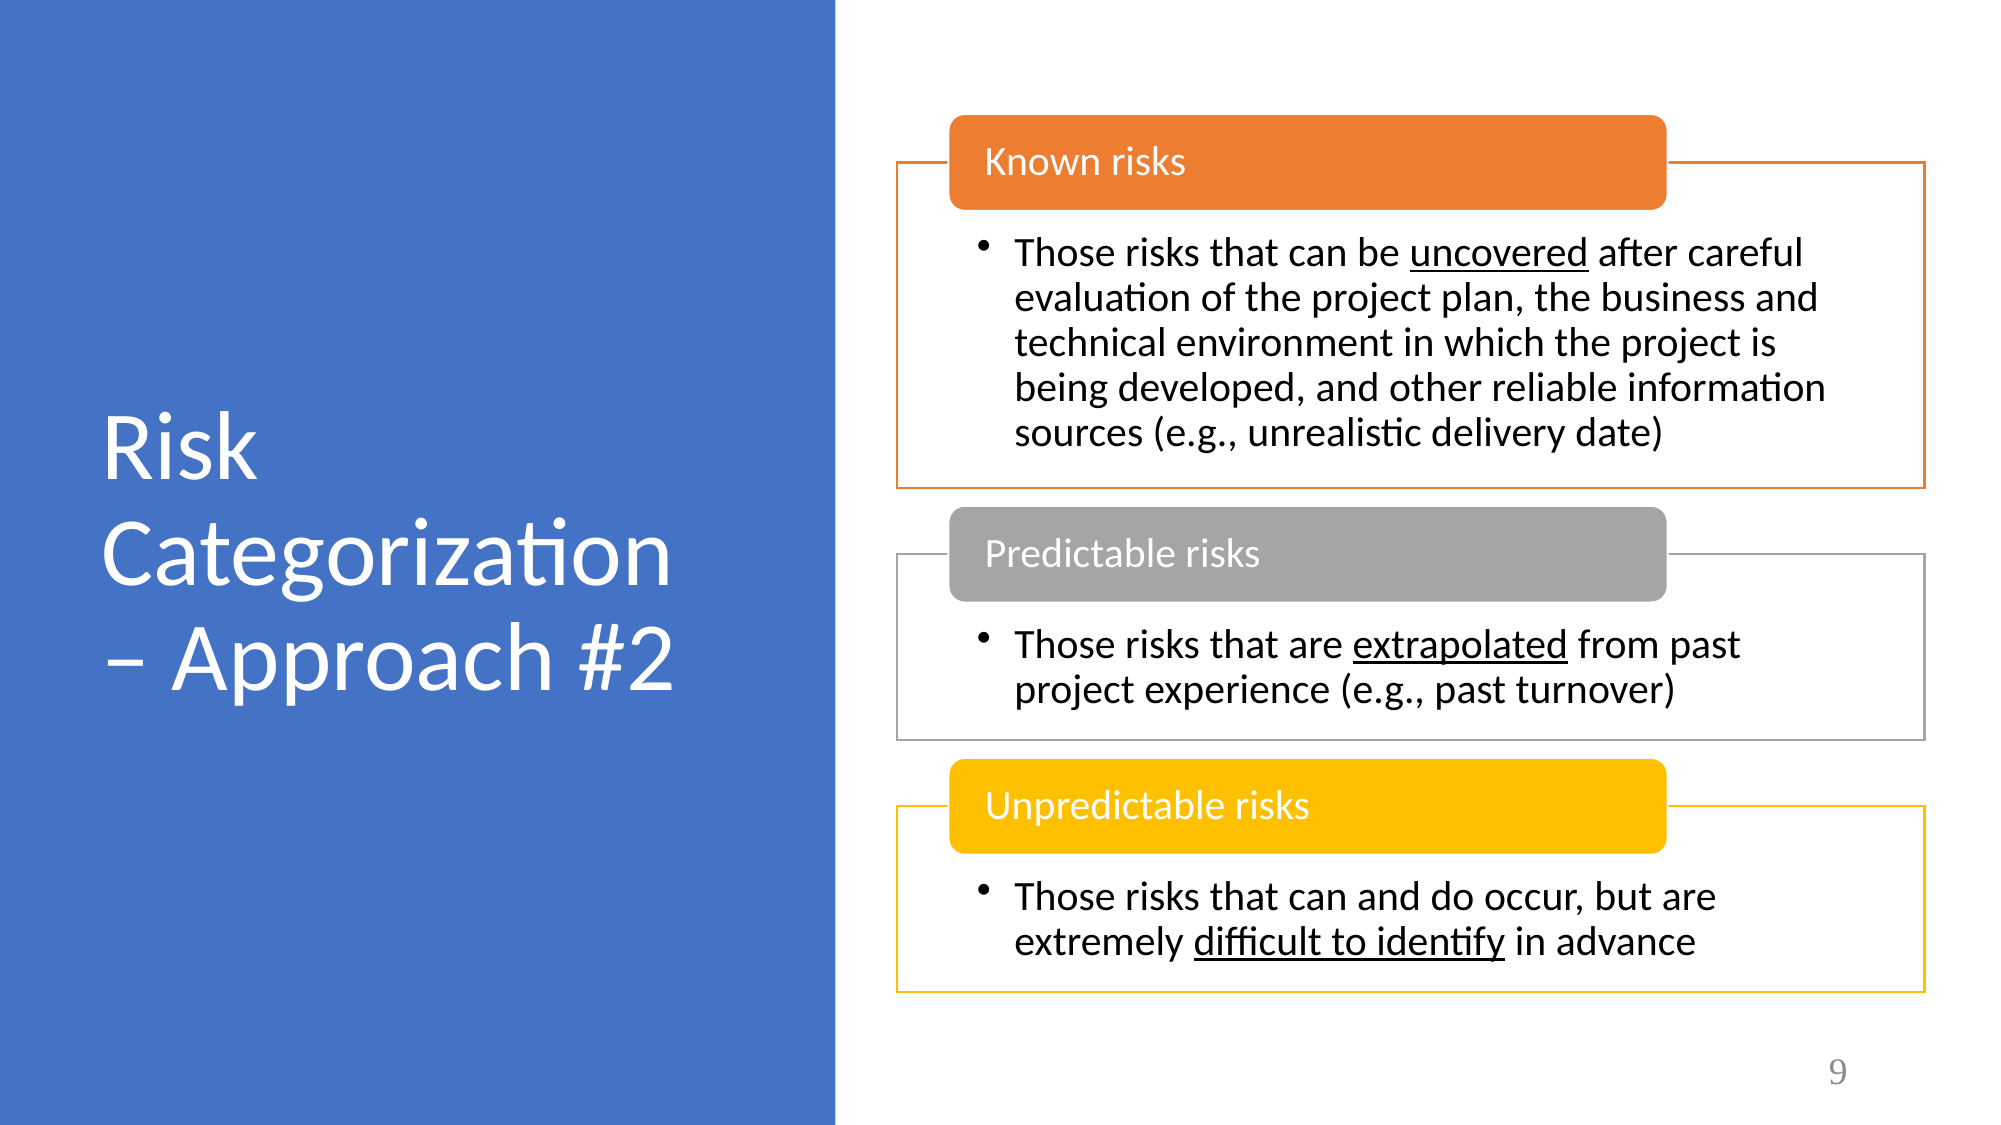

# Risk Categorization – Approach #2
Those risks that can be uncovered after careful evaluation of the project plan, the business and technical environment in which the project is being developed, and other reliable information sources (e.g., unrealistic delivery date)
Known risks
Those risks that are extrapolated from past project experience (e.g., past turnover)
Predictable risks
Those risks that can and do occur, but are extremely difficult to identify in advance
Unpredictable risks
9